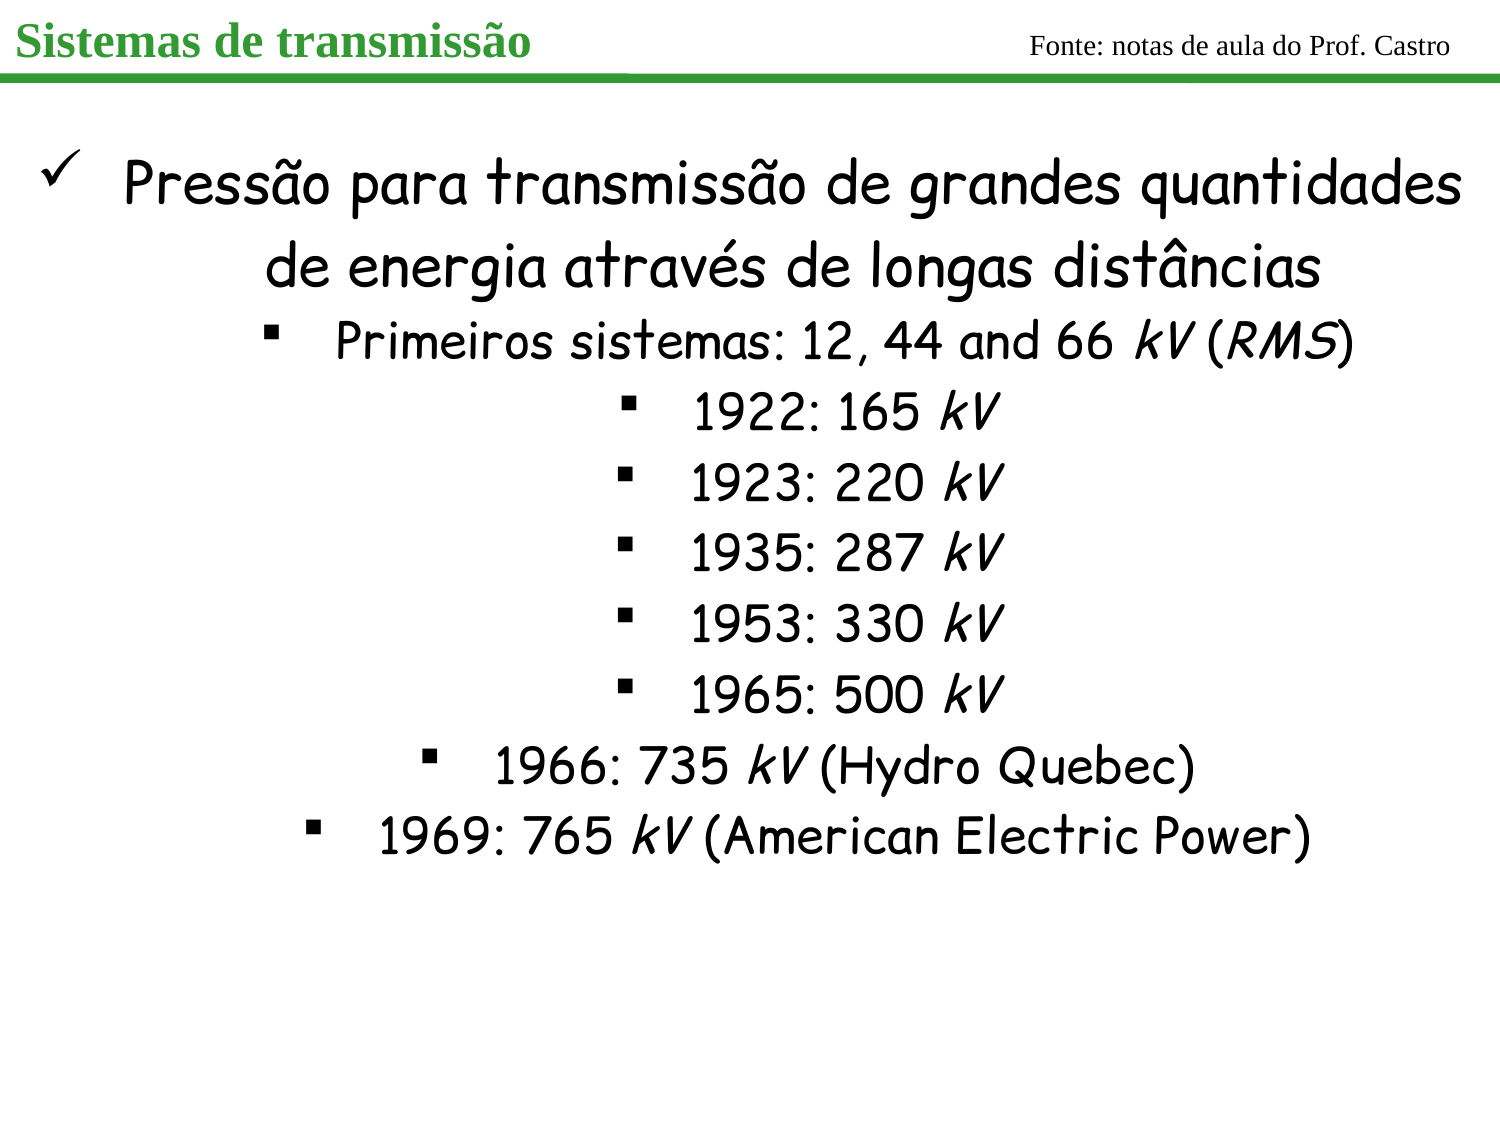

# Sistemas de transmissão
Fonte: notas de aula do Prof. Castro
Pressão para transmissão de grandes quantidades de energia através de longas distâncias
Primeiros sistemas: 12, 44 and 66 kV (RMS)
1922: 165 kV
1923: 220 kV
1935: 287 kV
1953: 330 kV
1965: 500 kV
1966: 735 kV (Hydro Quebec)
1969: 765 kV (American Electric Power)